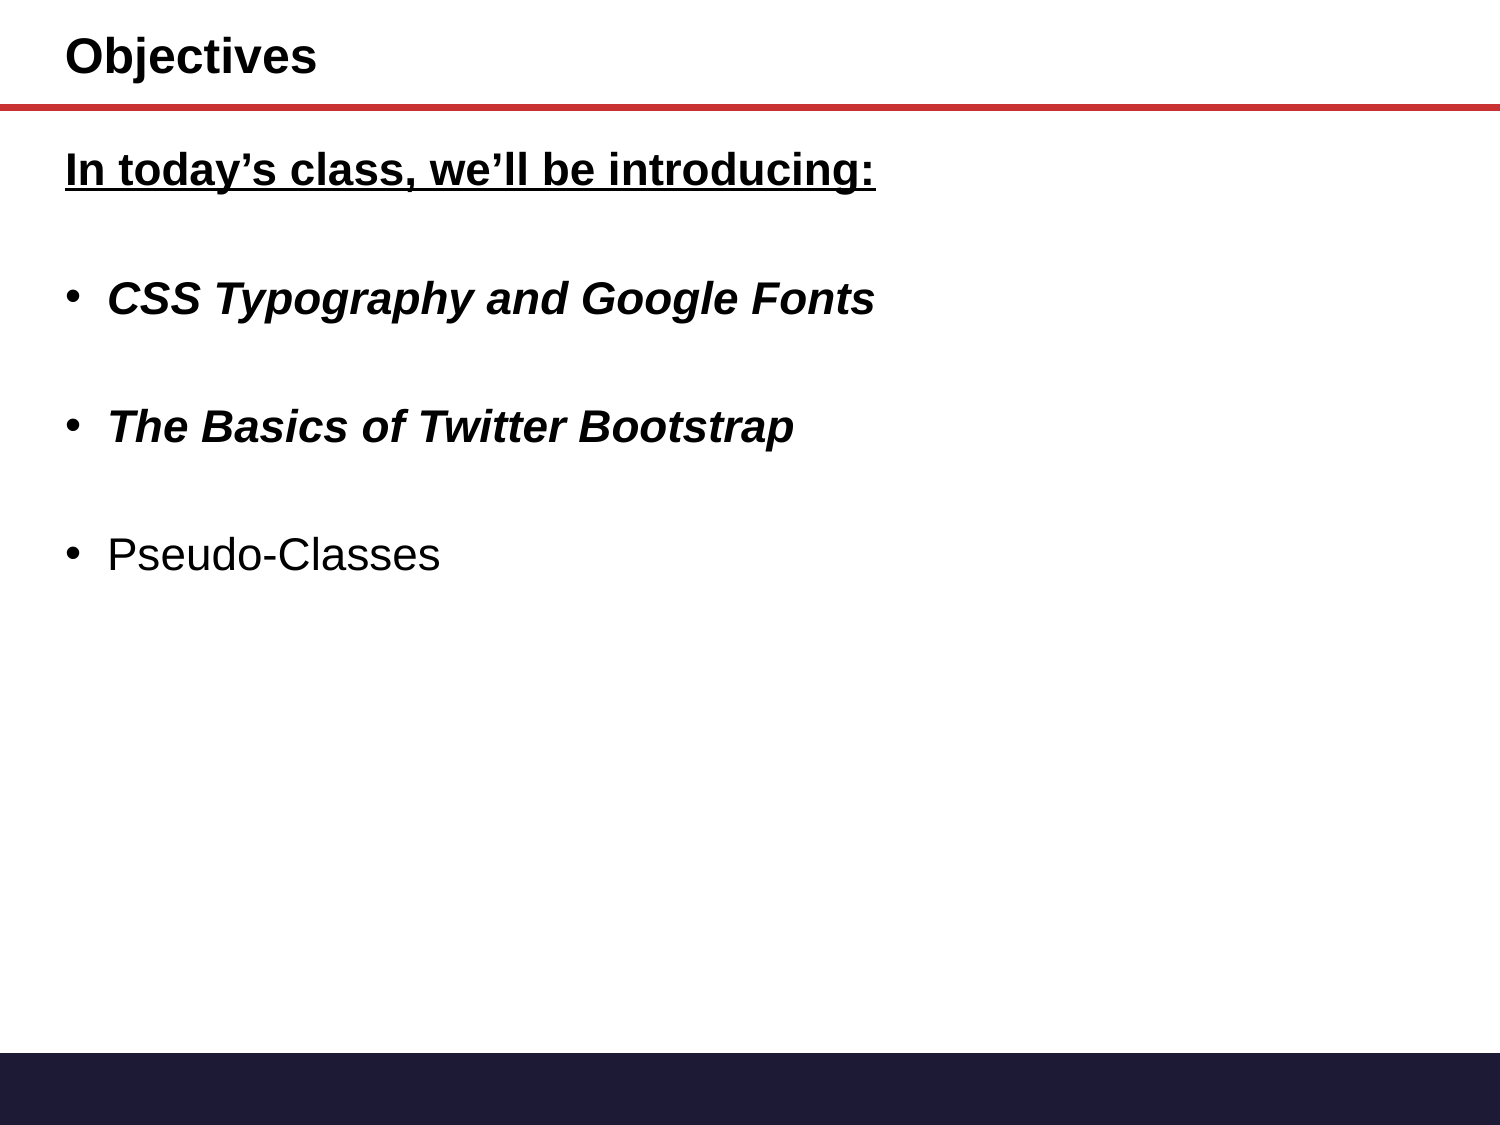

Objectives
In today’s class, we’ll be introducing:

CSS Typography and Google Fonts

The Basics of Twitter Bootstrap

Pseudo-Classes